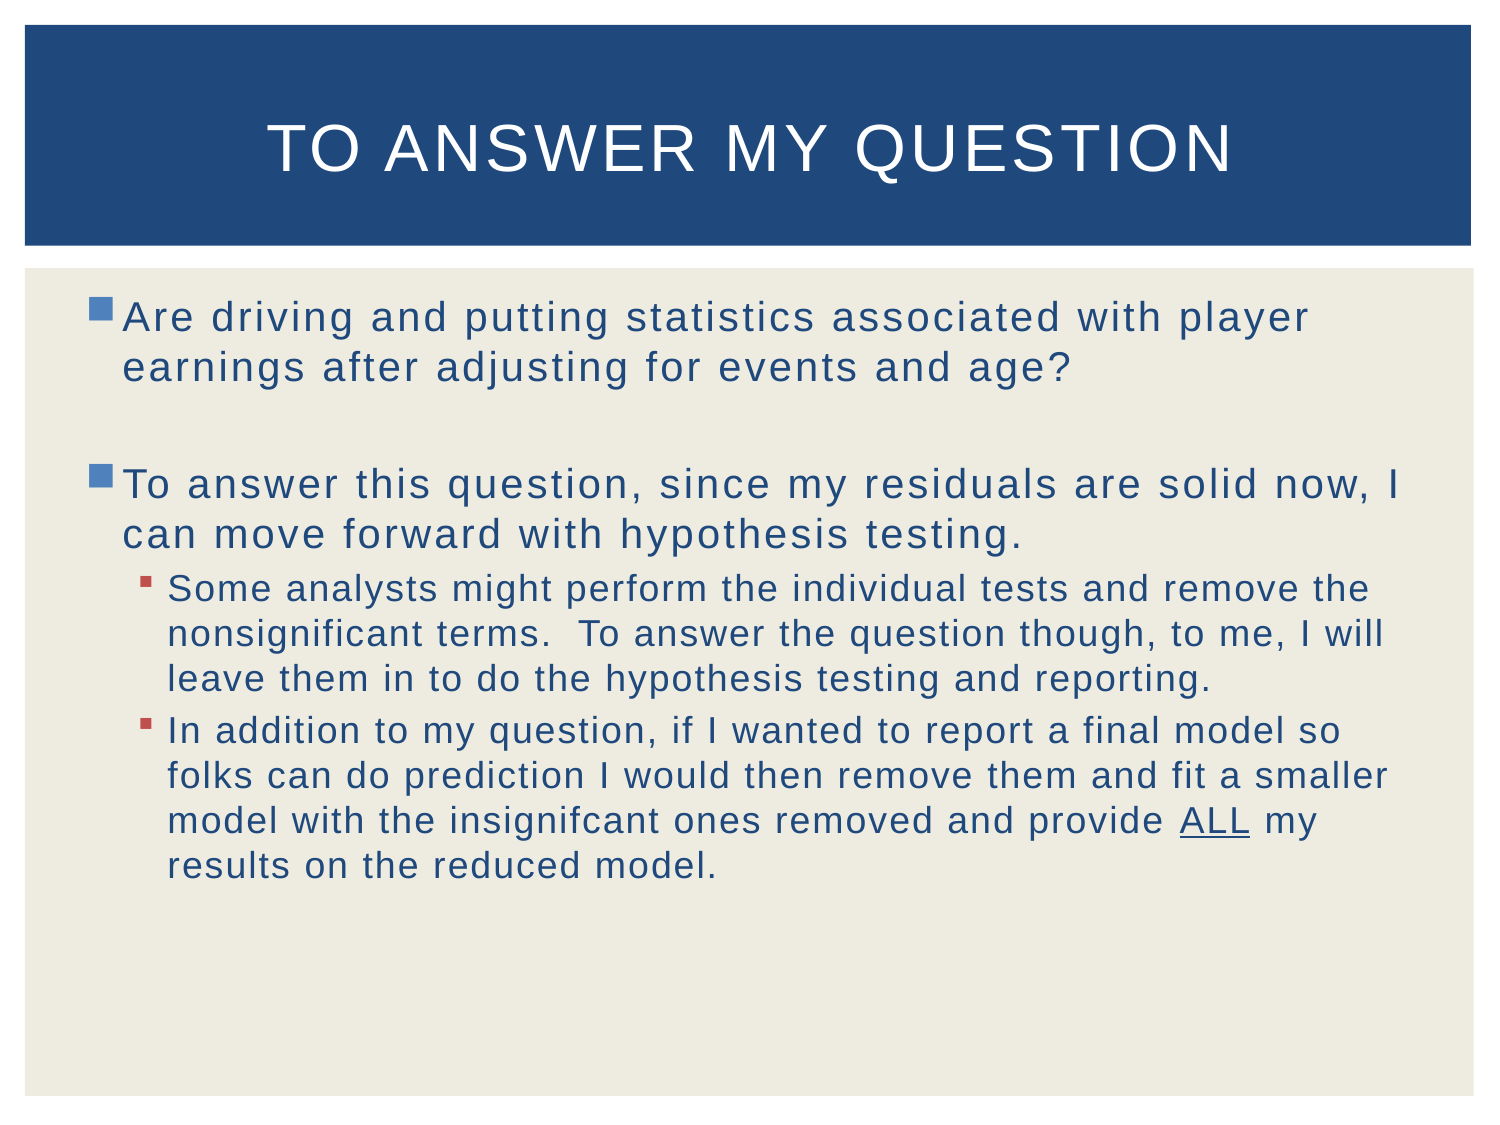

# To Answer My question
Are driving and putting statistics associated with player earnings after adjusting for events and age?

To answer this question, since my residuals are solid now, I can move forward with hypothesis testing.
Some analysts might perform the individual tests and remove the nonsignificant terms.  To answer the question though, to me, I will leave them in to do the hypothesis testing and reporting.
In addition to my question, if I wanted to report a final model so folks can do prediction I would then remove them and fit a smaller model with the insignifcant ones removed and provide ALL my results on the reduced model.